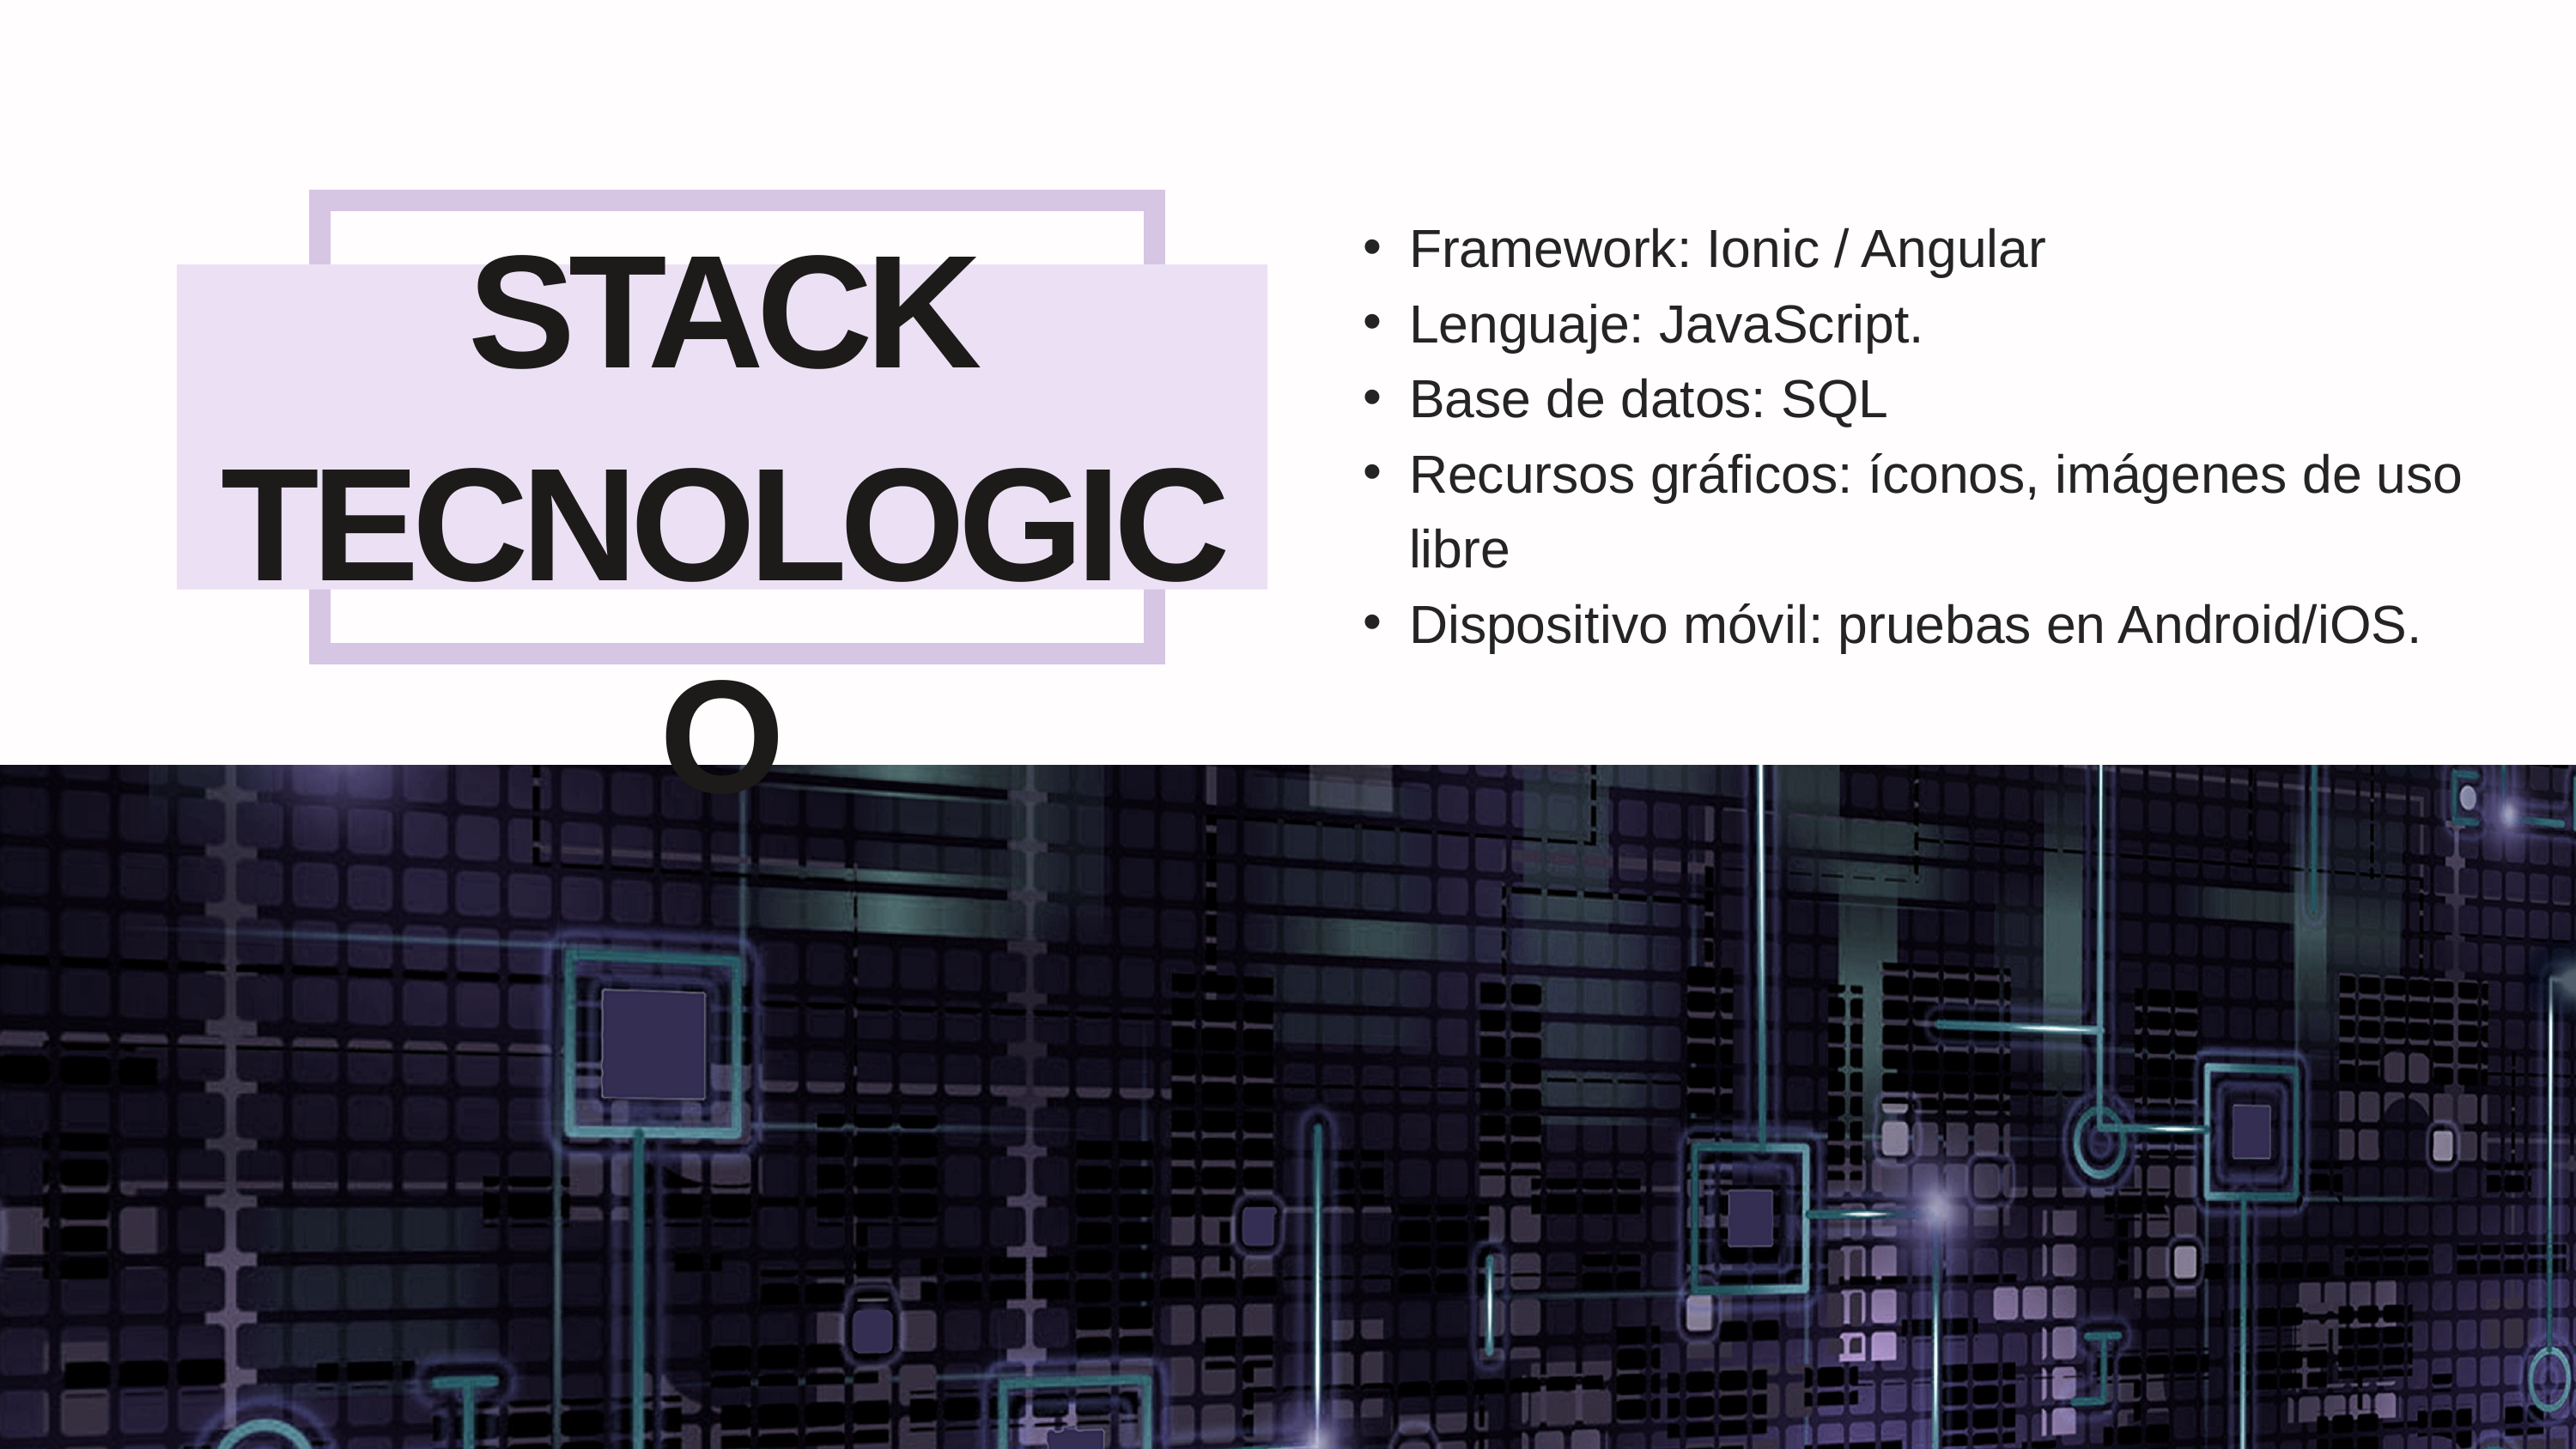

STACK TECNOLOGICO

Framework: Ionic / Angular
Lenguaje: JavaScript.
Base de datos: SQL
Recursos gráficos: íconos, imágenes de uso libre
Dispositivo móvil: pruebas en Android/iOS.